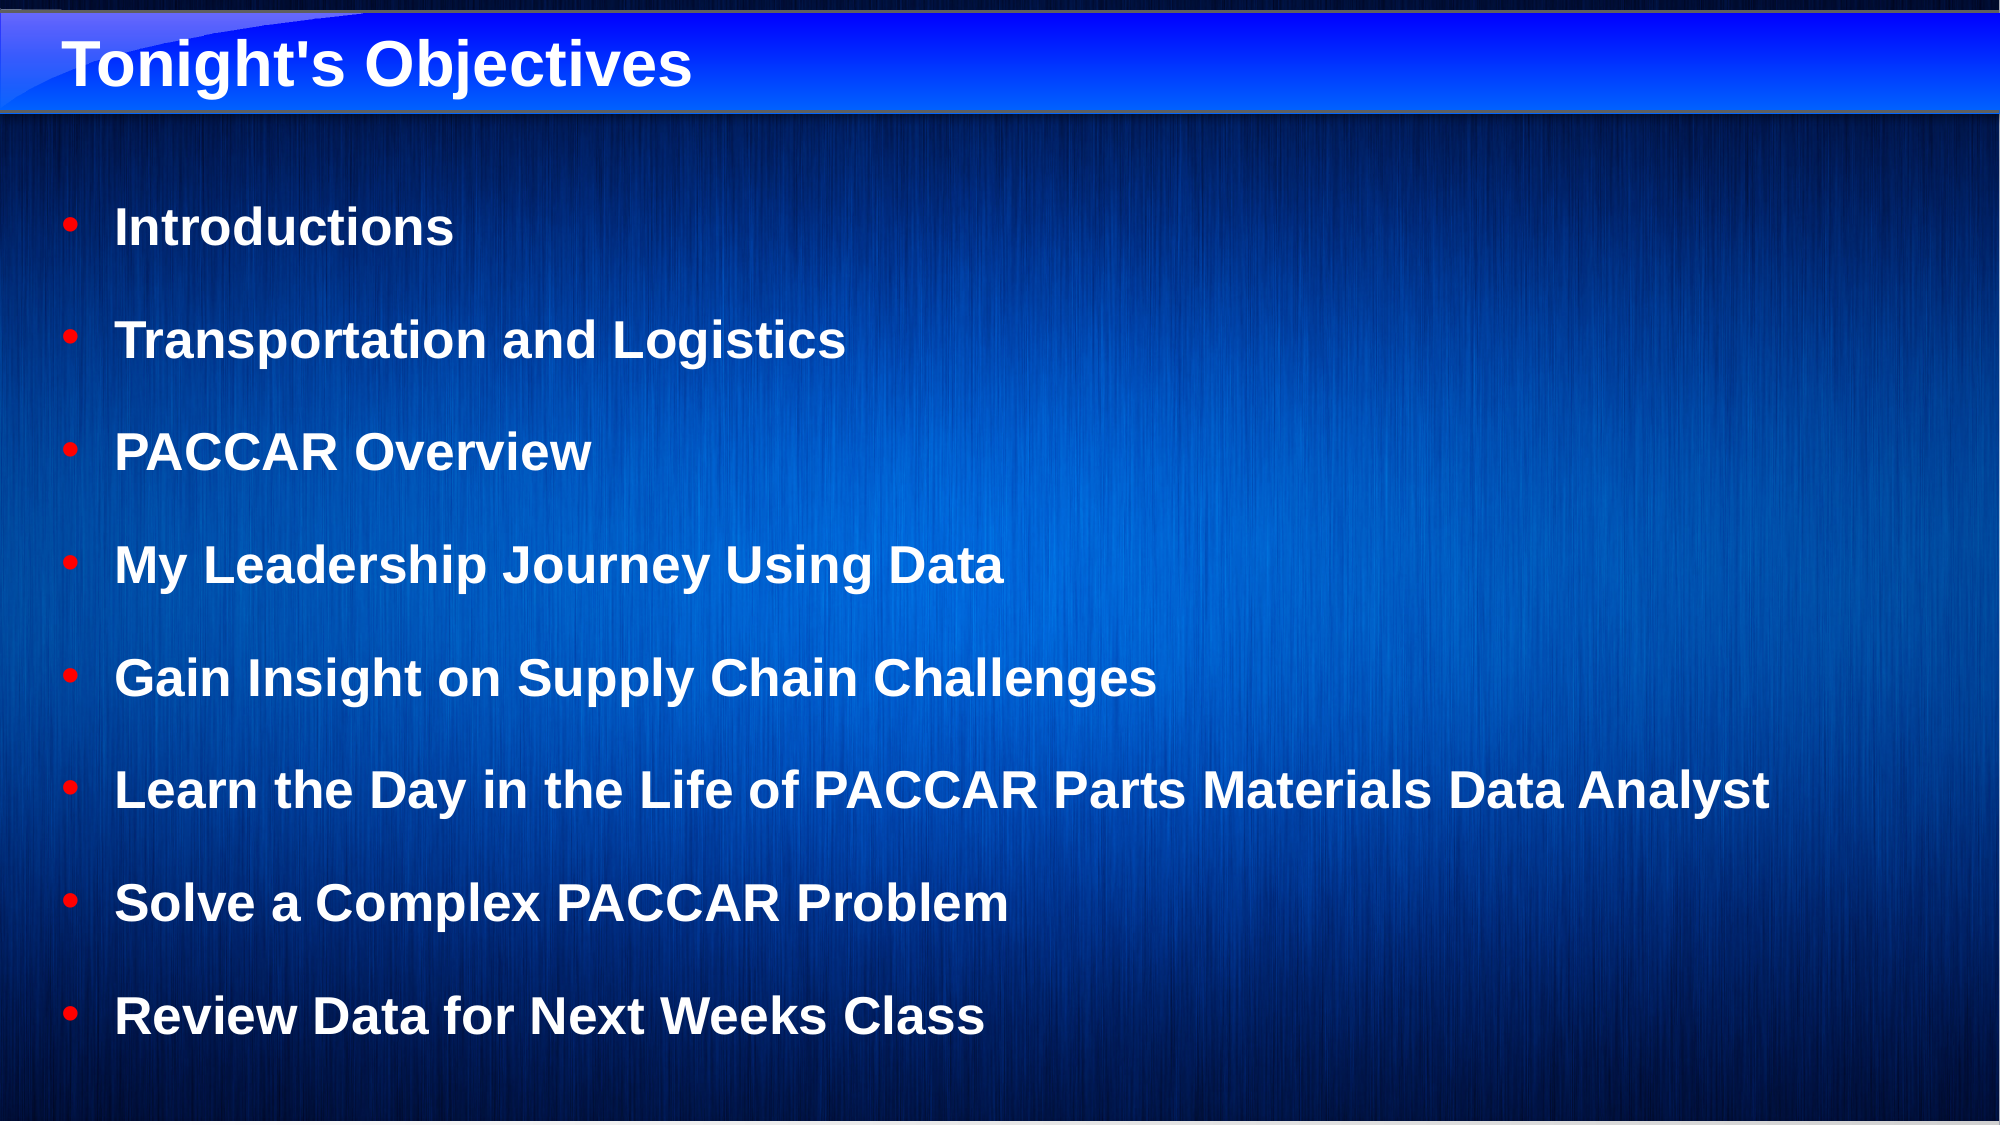

# Tonight's Objectives
Introductions
Transportation and Logistics
PACCAR Overview
My Leadership Journey Using Data
Gain Insight on Supply Chain Challenges
Learn the Day in the Life of PACCAR Parts Materials Data Analyst
Solve a Complex PACCAR Problem
Review Data for Next Weeks Class